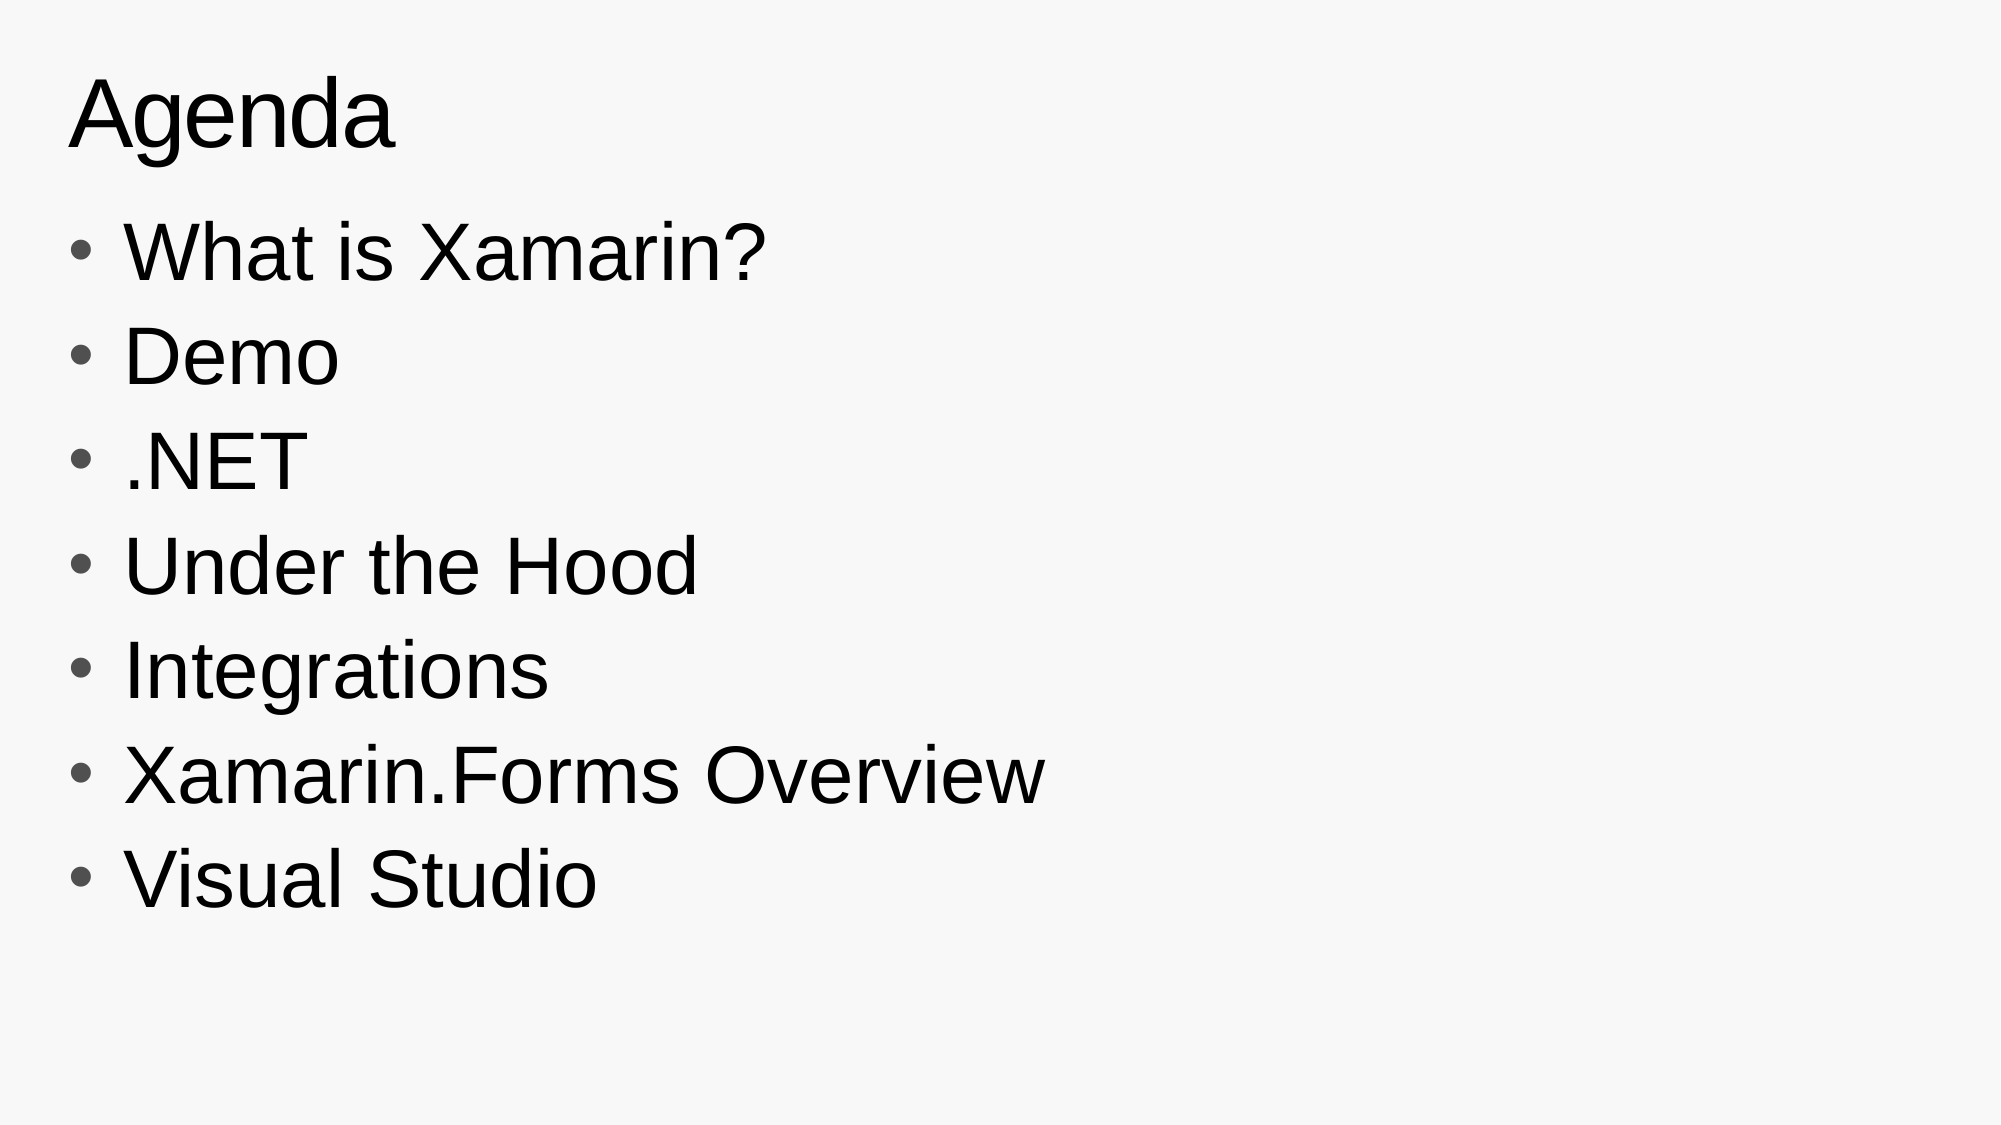

# Agenda
What is Xamarin?
Demo
.NET
Under the Hood
Integrations
Xamarin.Forms Overview
Visual Studio